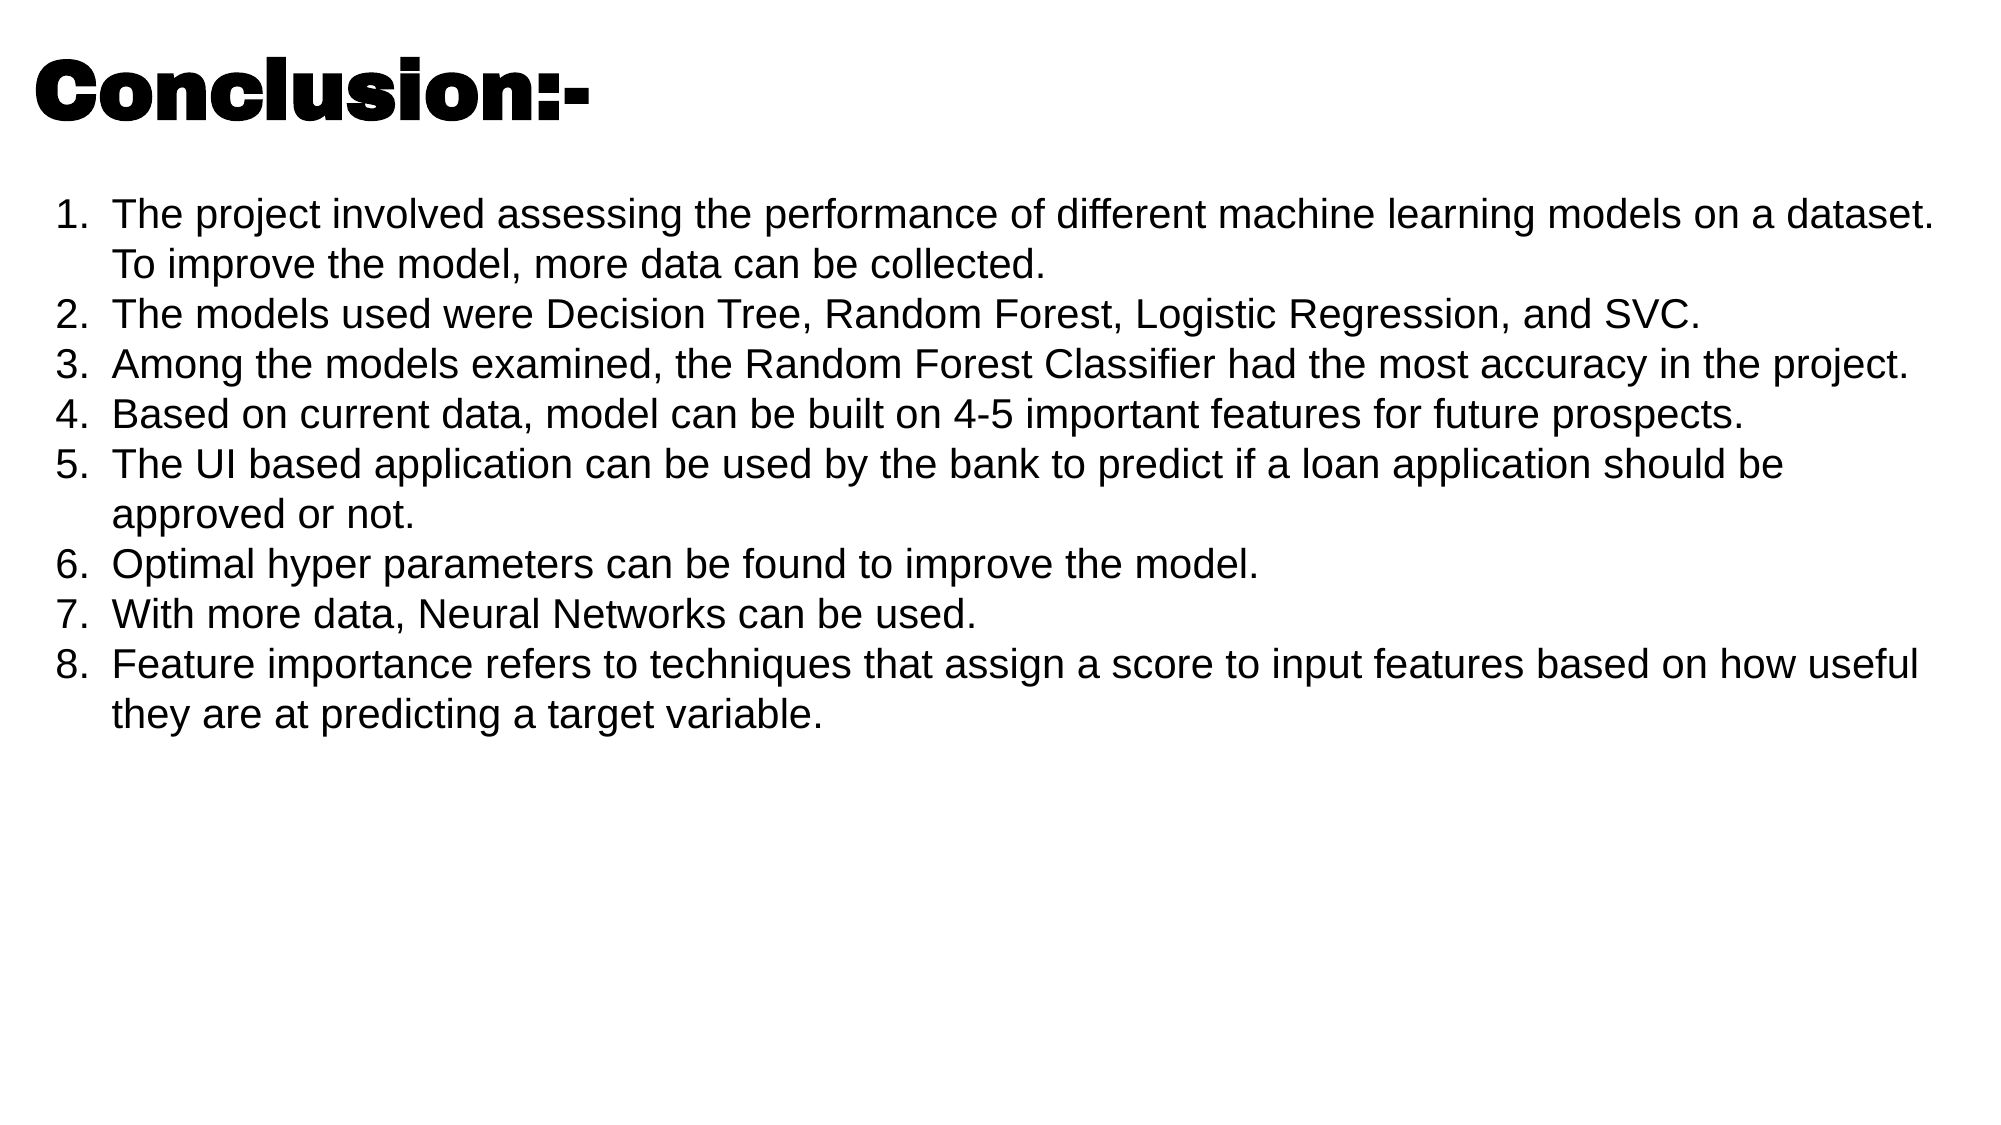

Conclusion:-
The project involved assessing the performance of different machine learning models on a dataset. To improve the model, more data can be collected.
The models used were Decision Tree, Random Forest, Logistic Regression, and SVC.
Among the models examined, the Random Forest Classifier had the most accuracy in the project.
Based on current data, model can be built on 4-5 important features for future prospects.
The UI based application can be used by the bank to predict if a loan application should be approved or not.
Optimal hyper parameters can be found to improve the model.
With more data, Neural Networks can be used.
Feature importance refers to techniques that assign a score to input features based on how useful they are at predicting a target variable.